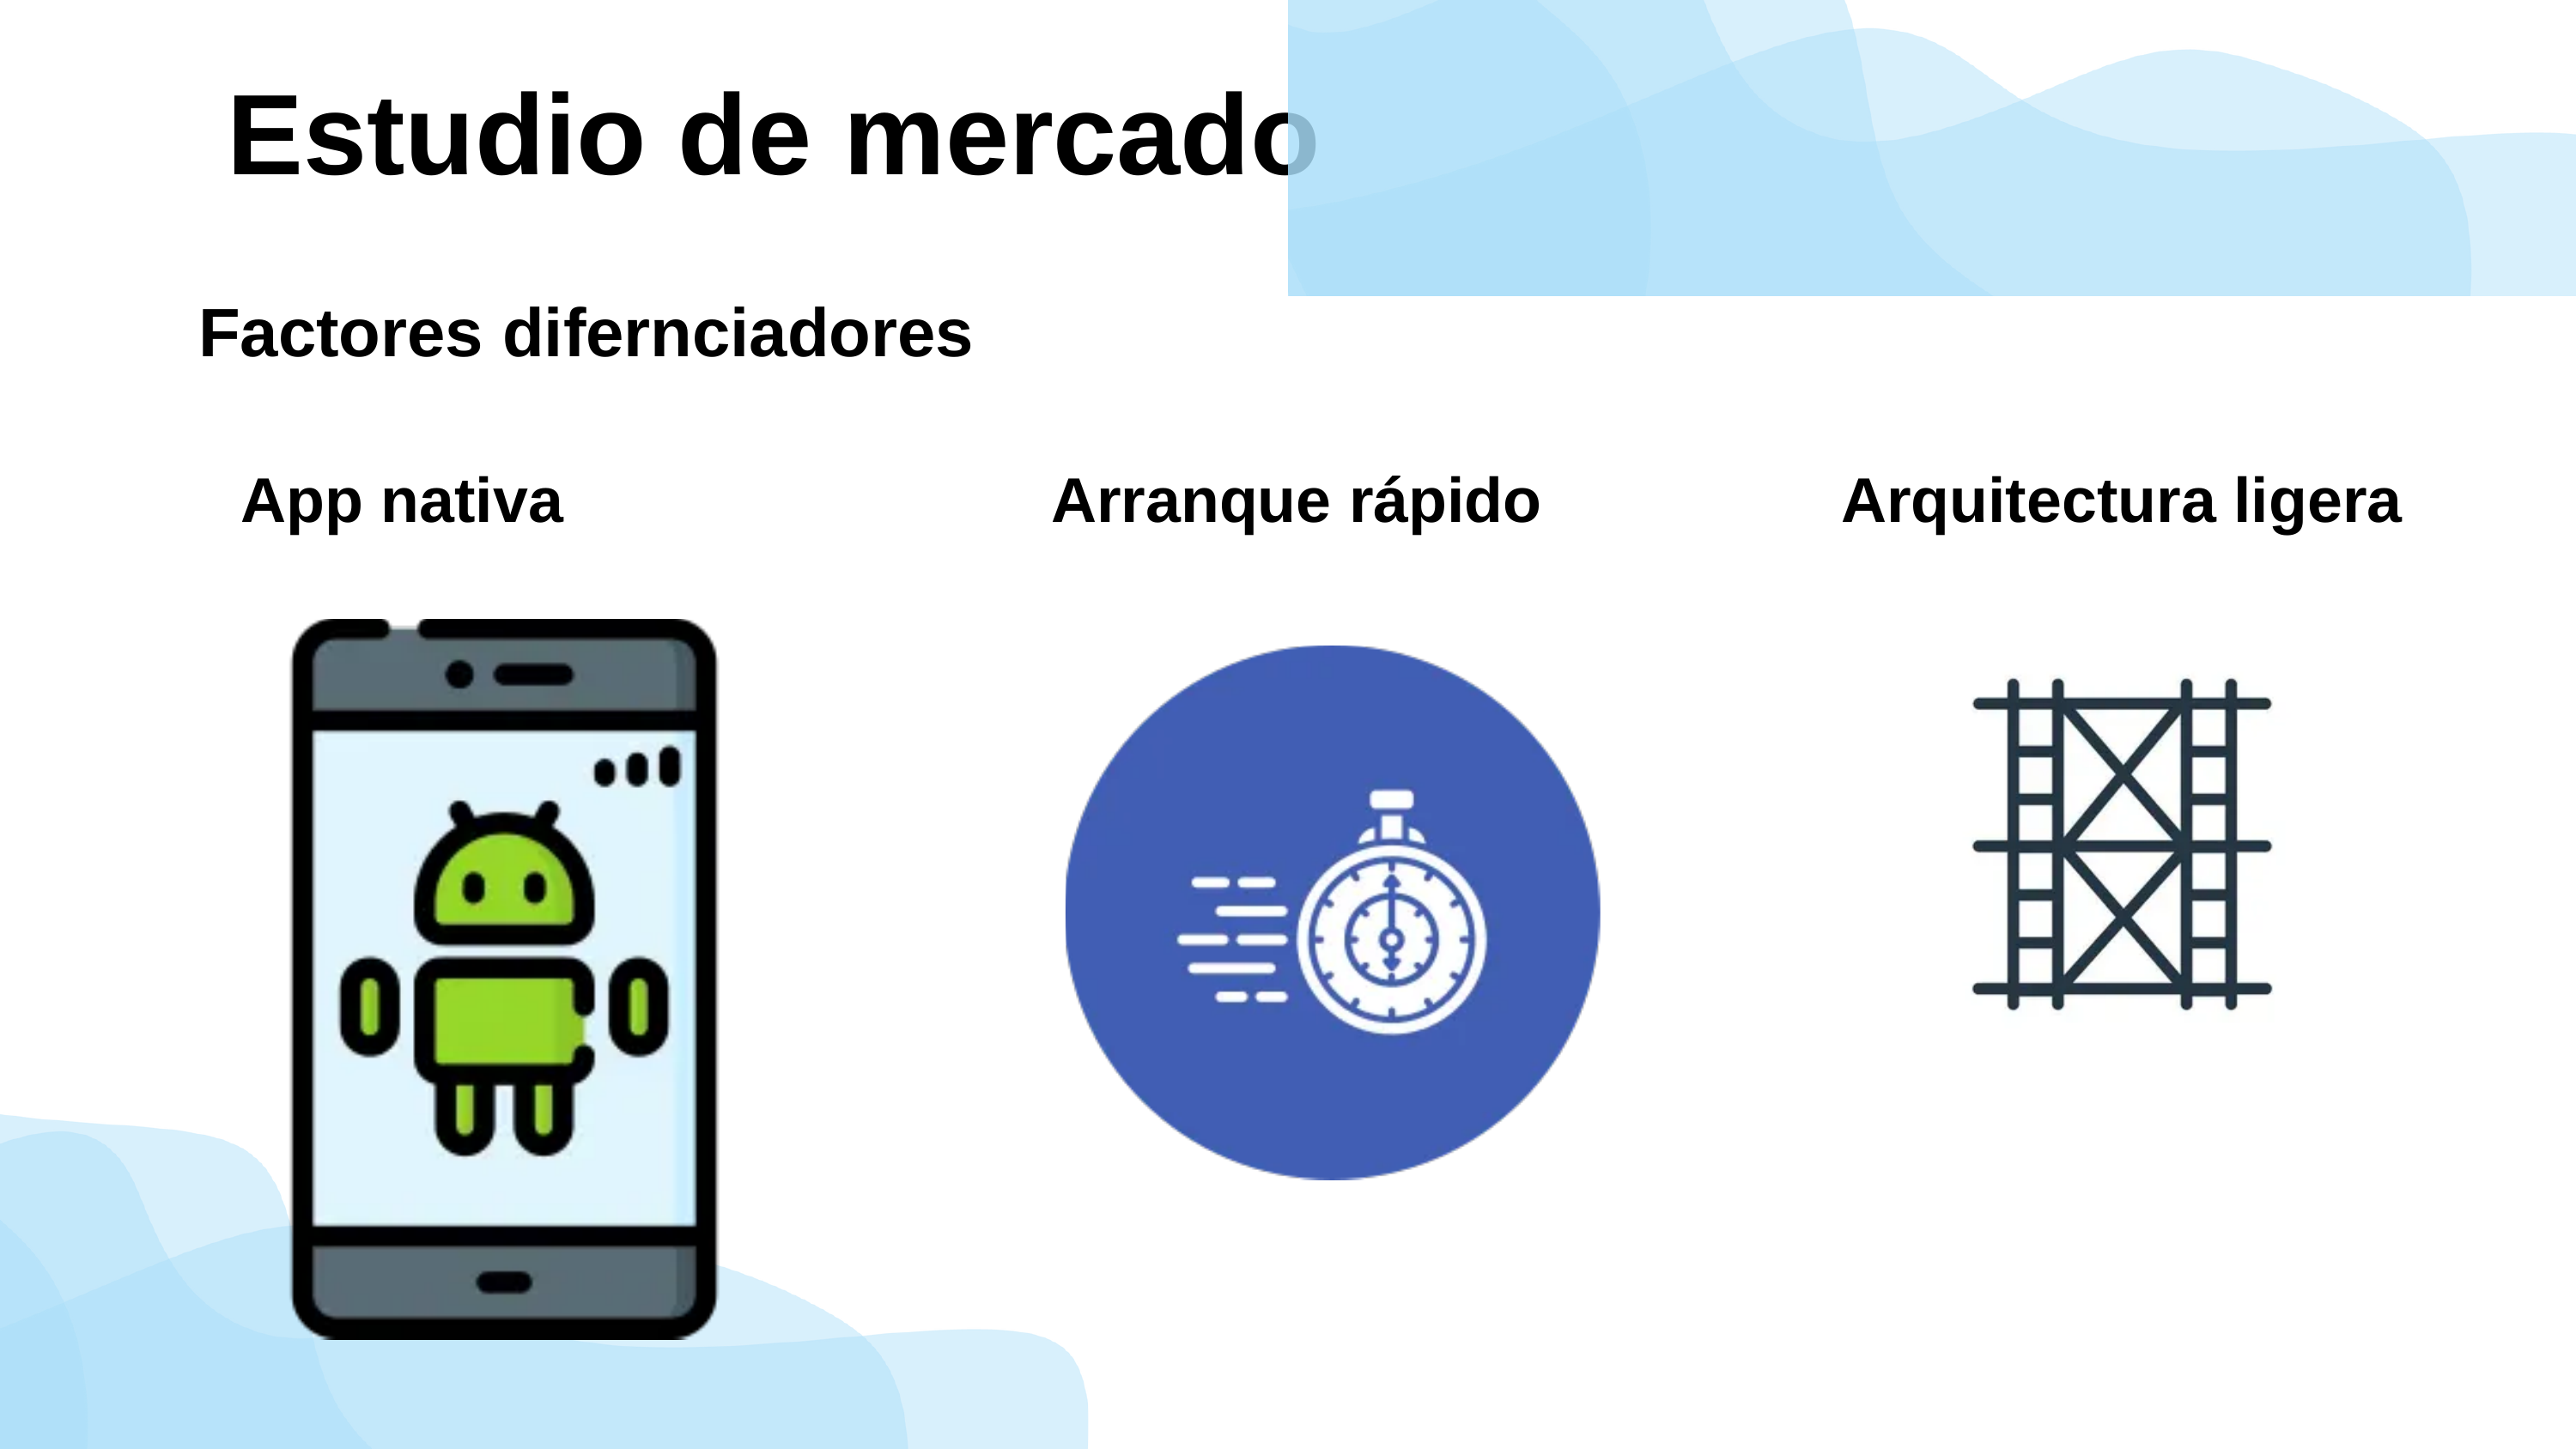

Estudio de mercado
Factores difernciadores
App nativa
Arranque rápido
Arquitectura ligera